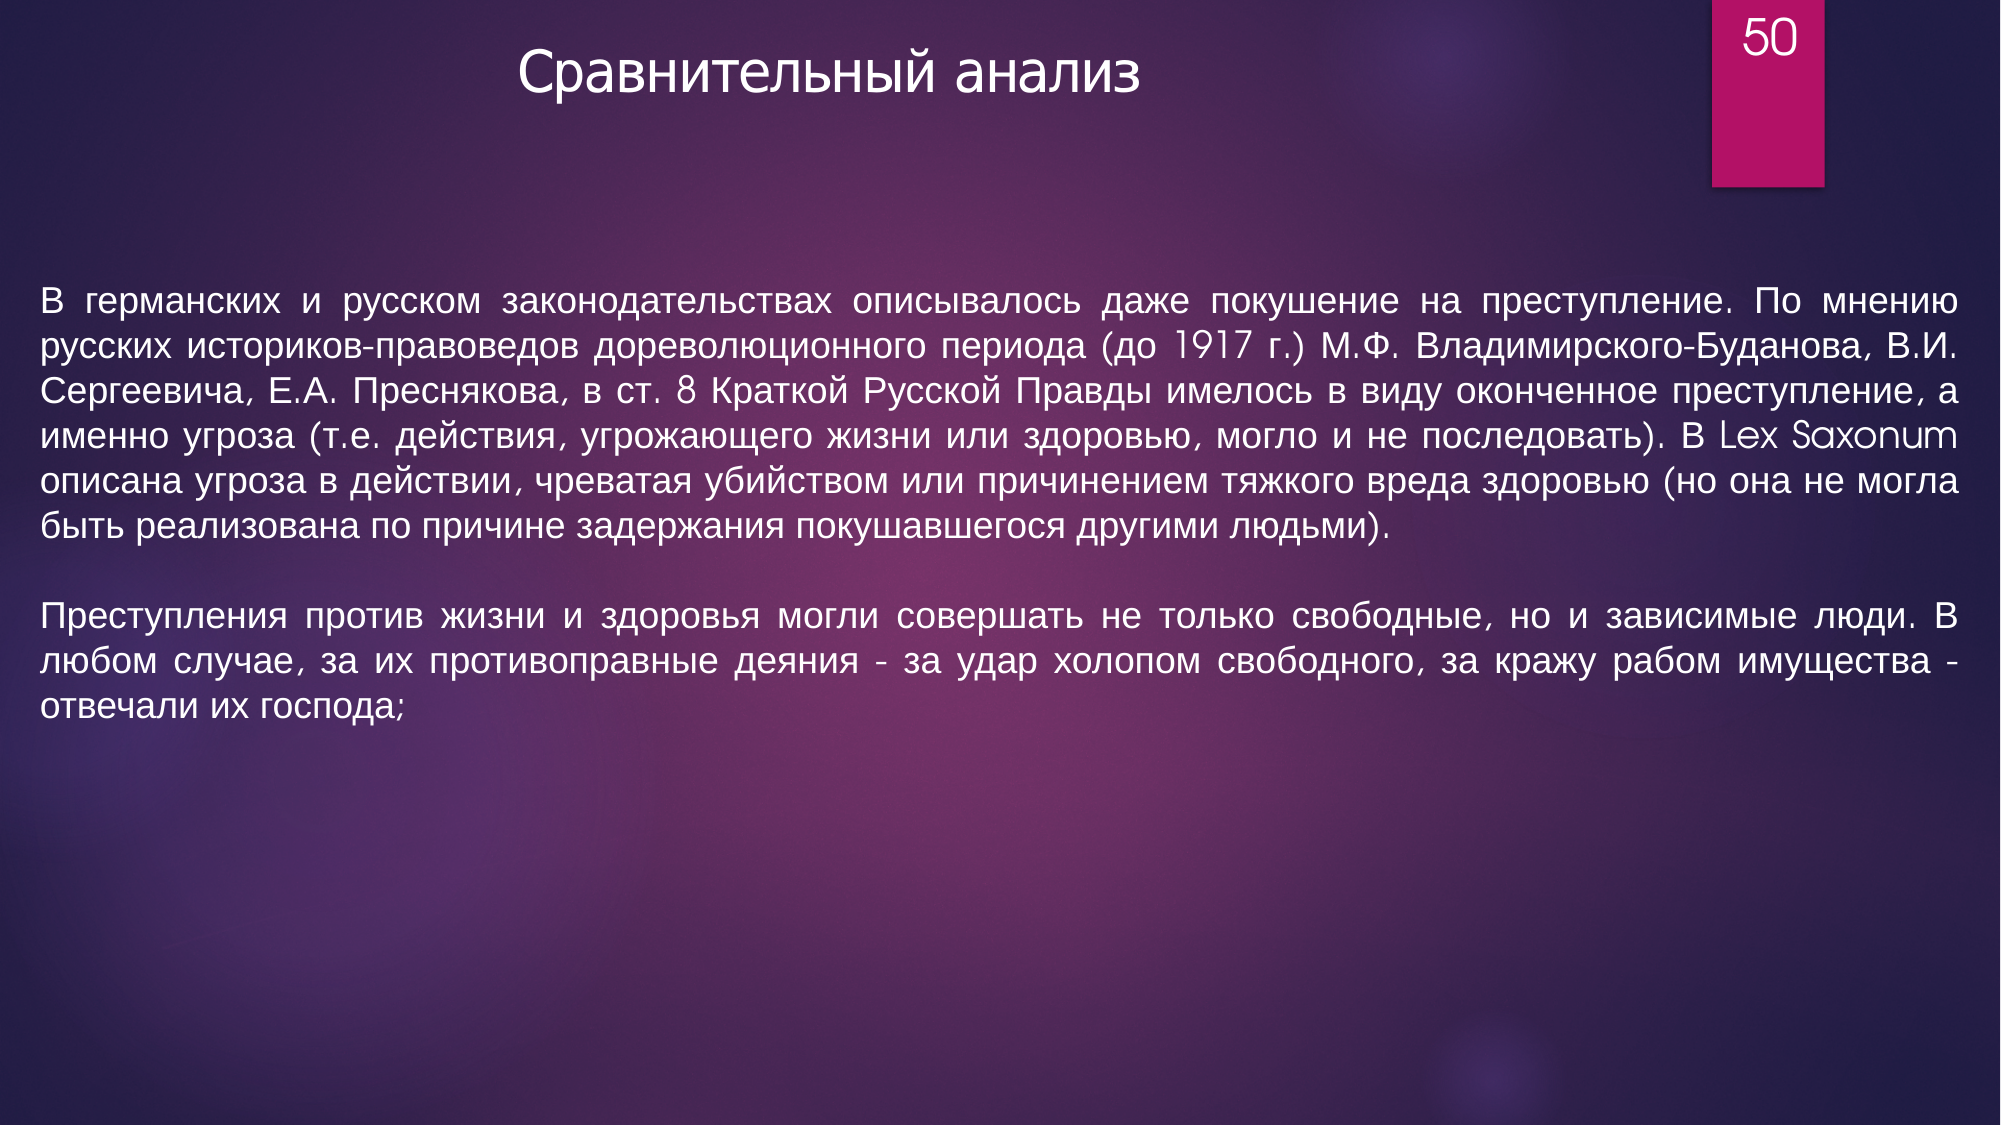

50
Сравнительный анализ
В германских и русском законодательствах описывалось даже покушение на преступление. По мнению русских историков-правоведов дореволюционного периода (до 1917 г.) М.Ф. Владимирского-Буданова, В.И. Сергеевича, Е.А. Преснякова, в ст. 8 Краткой Русской Правды имелось в виду оконченное преступление, а именно угроза (т.е. действия, угрожающего жизни или здоровью, могло и не последовать). В Lex Saxonum описана угроза в действии, чреватая убийством или причинением тяжкого вреда здоровью (но она не могла быть реализована по причине задержания покушавшегося другими людьми).

Преступления против жизни и здоровья могли совершать не только свободные, но и зависимые люди. В любом случае, за их противоправные деяния - за удар холопом свободного, за кражу рабом имущества - отвечали их господа;